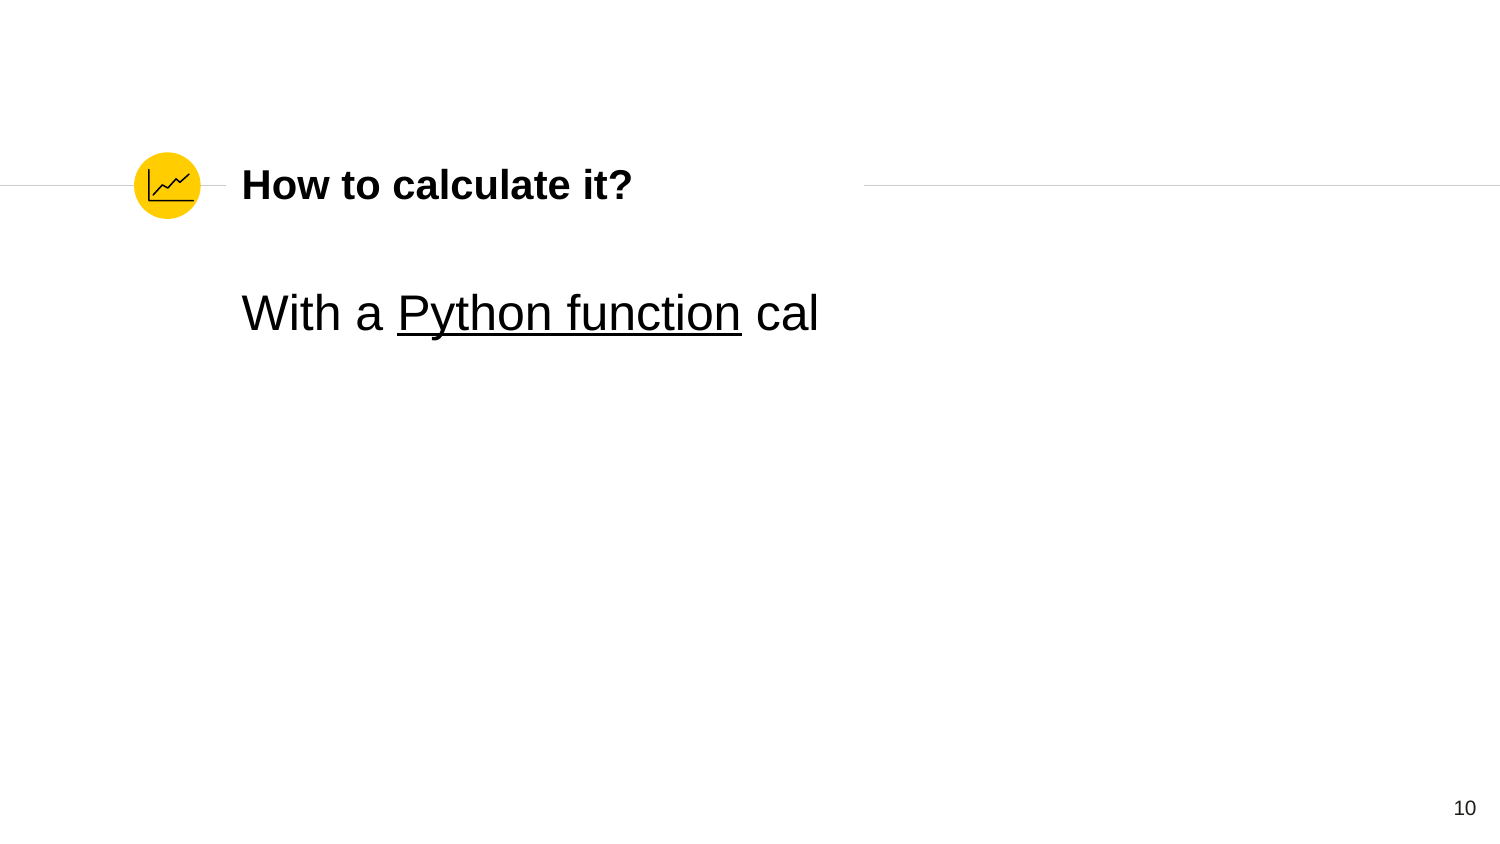

# How to calculate it?

With a Python function cal
10